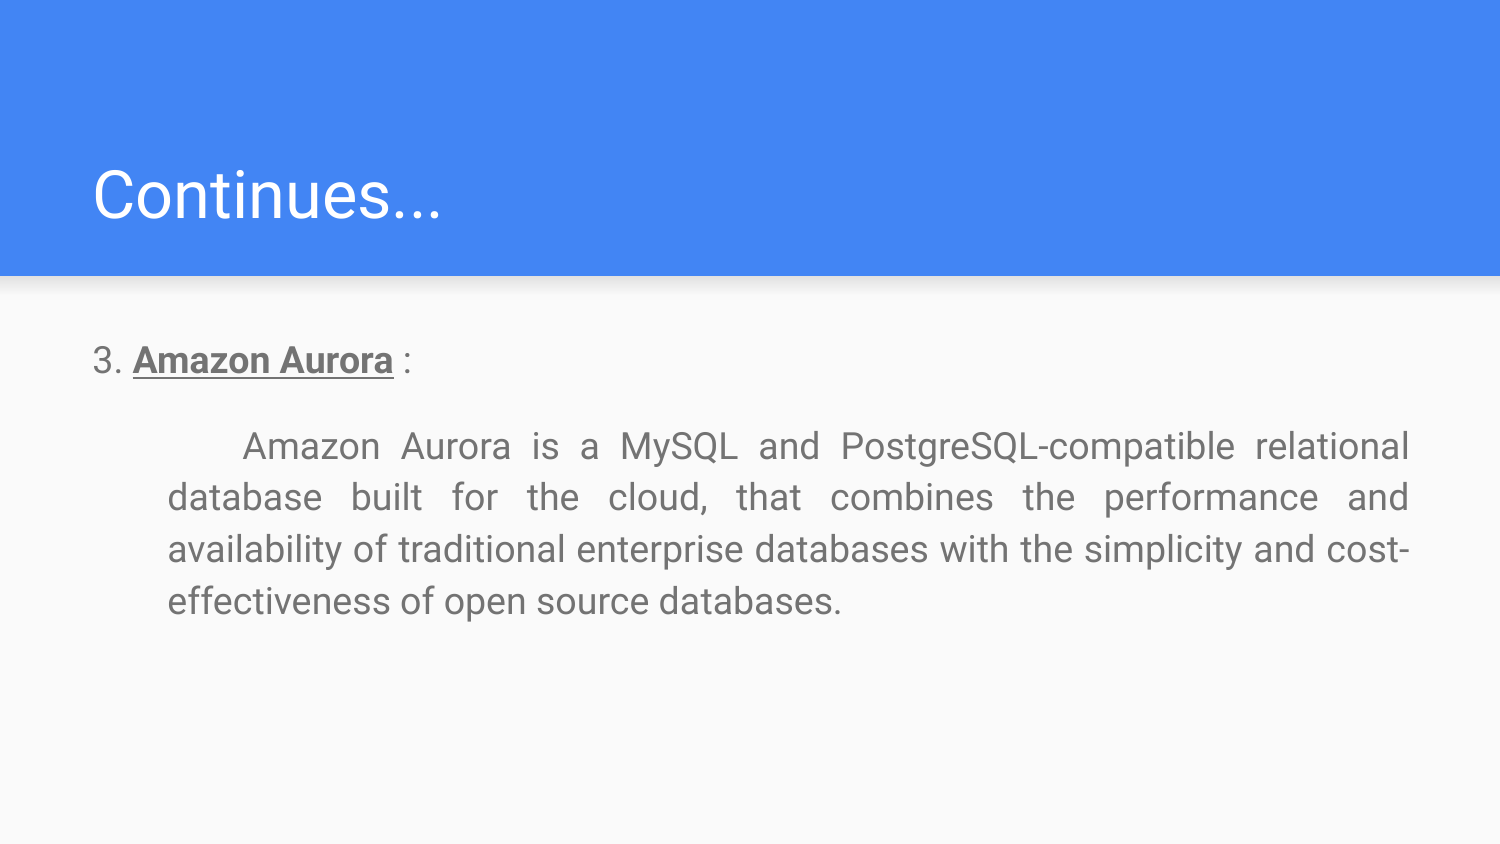

# Continues...
3. Amazon Aurora :
Amazon Aurora is a MySQL and PostgreSQL-compatible relational database built for the cloud, that combines the performance and availability of traditional enterprise databases with the simplicity and cost-effectiveness of open source databases.